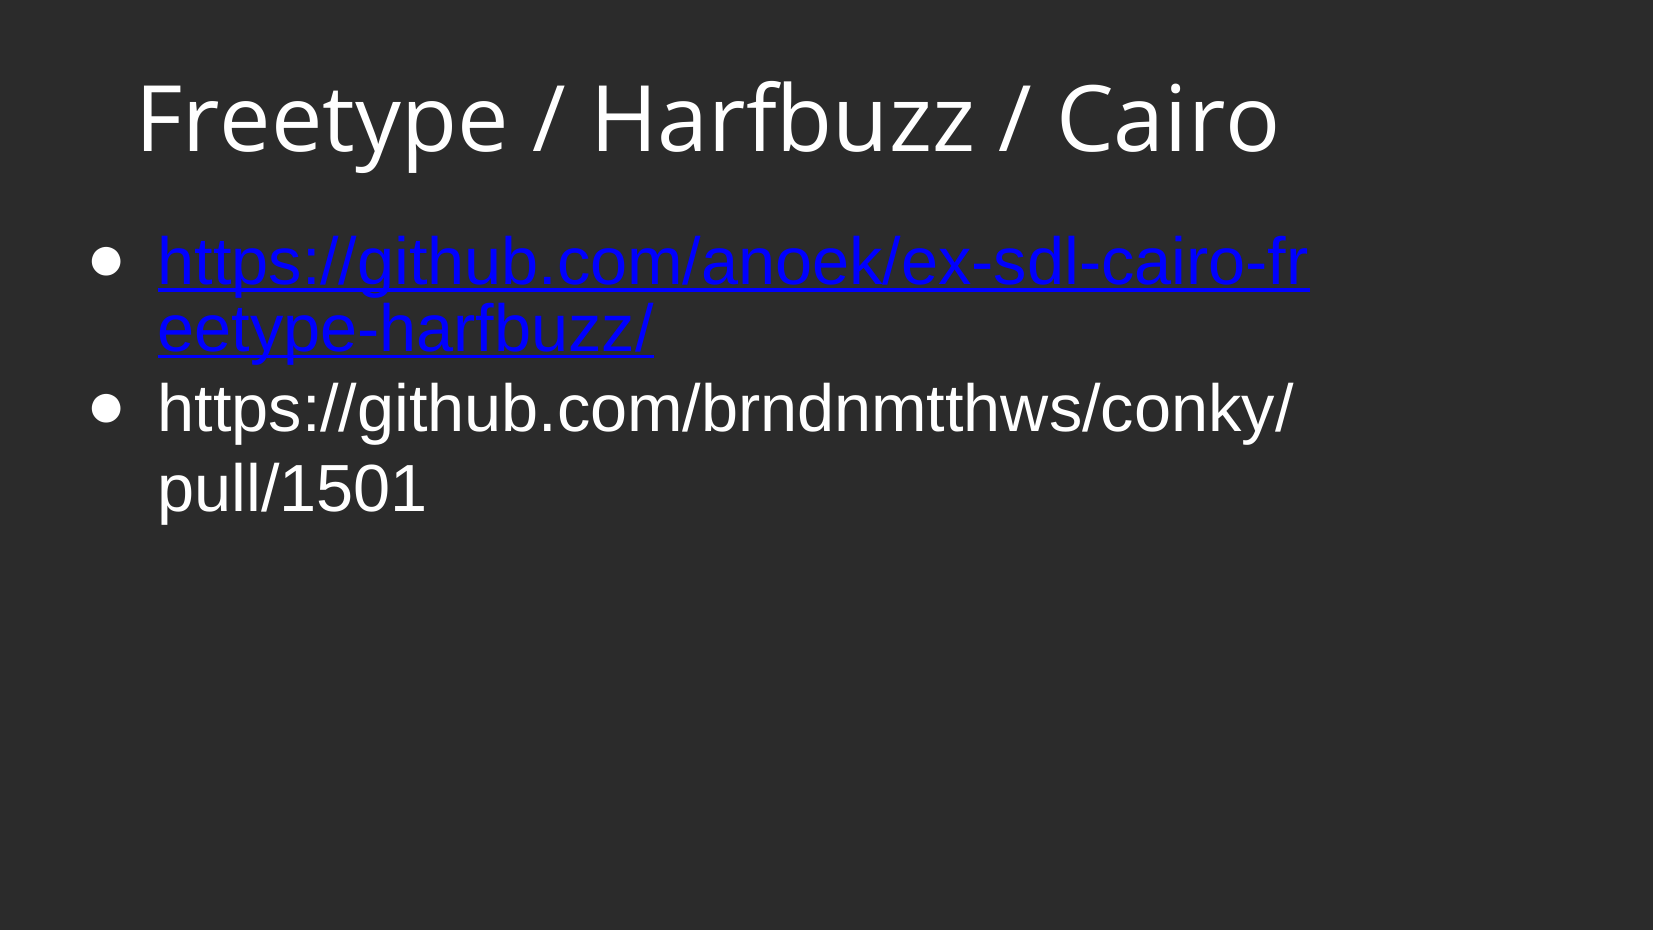

# Freetype / Harfbuzz / Cairo
https://github.com/anoek/ex-sdl-cairo-freetype-harfbuzz/
https://github.com/brndnmtthws/conky/pull/1501